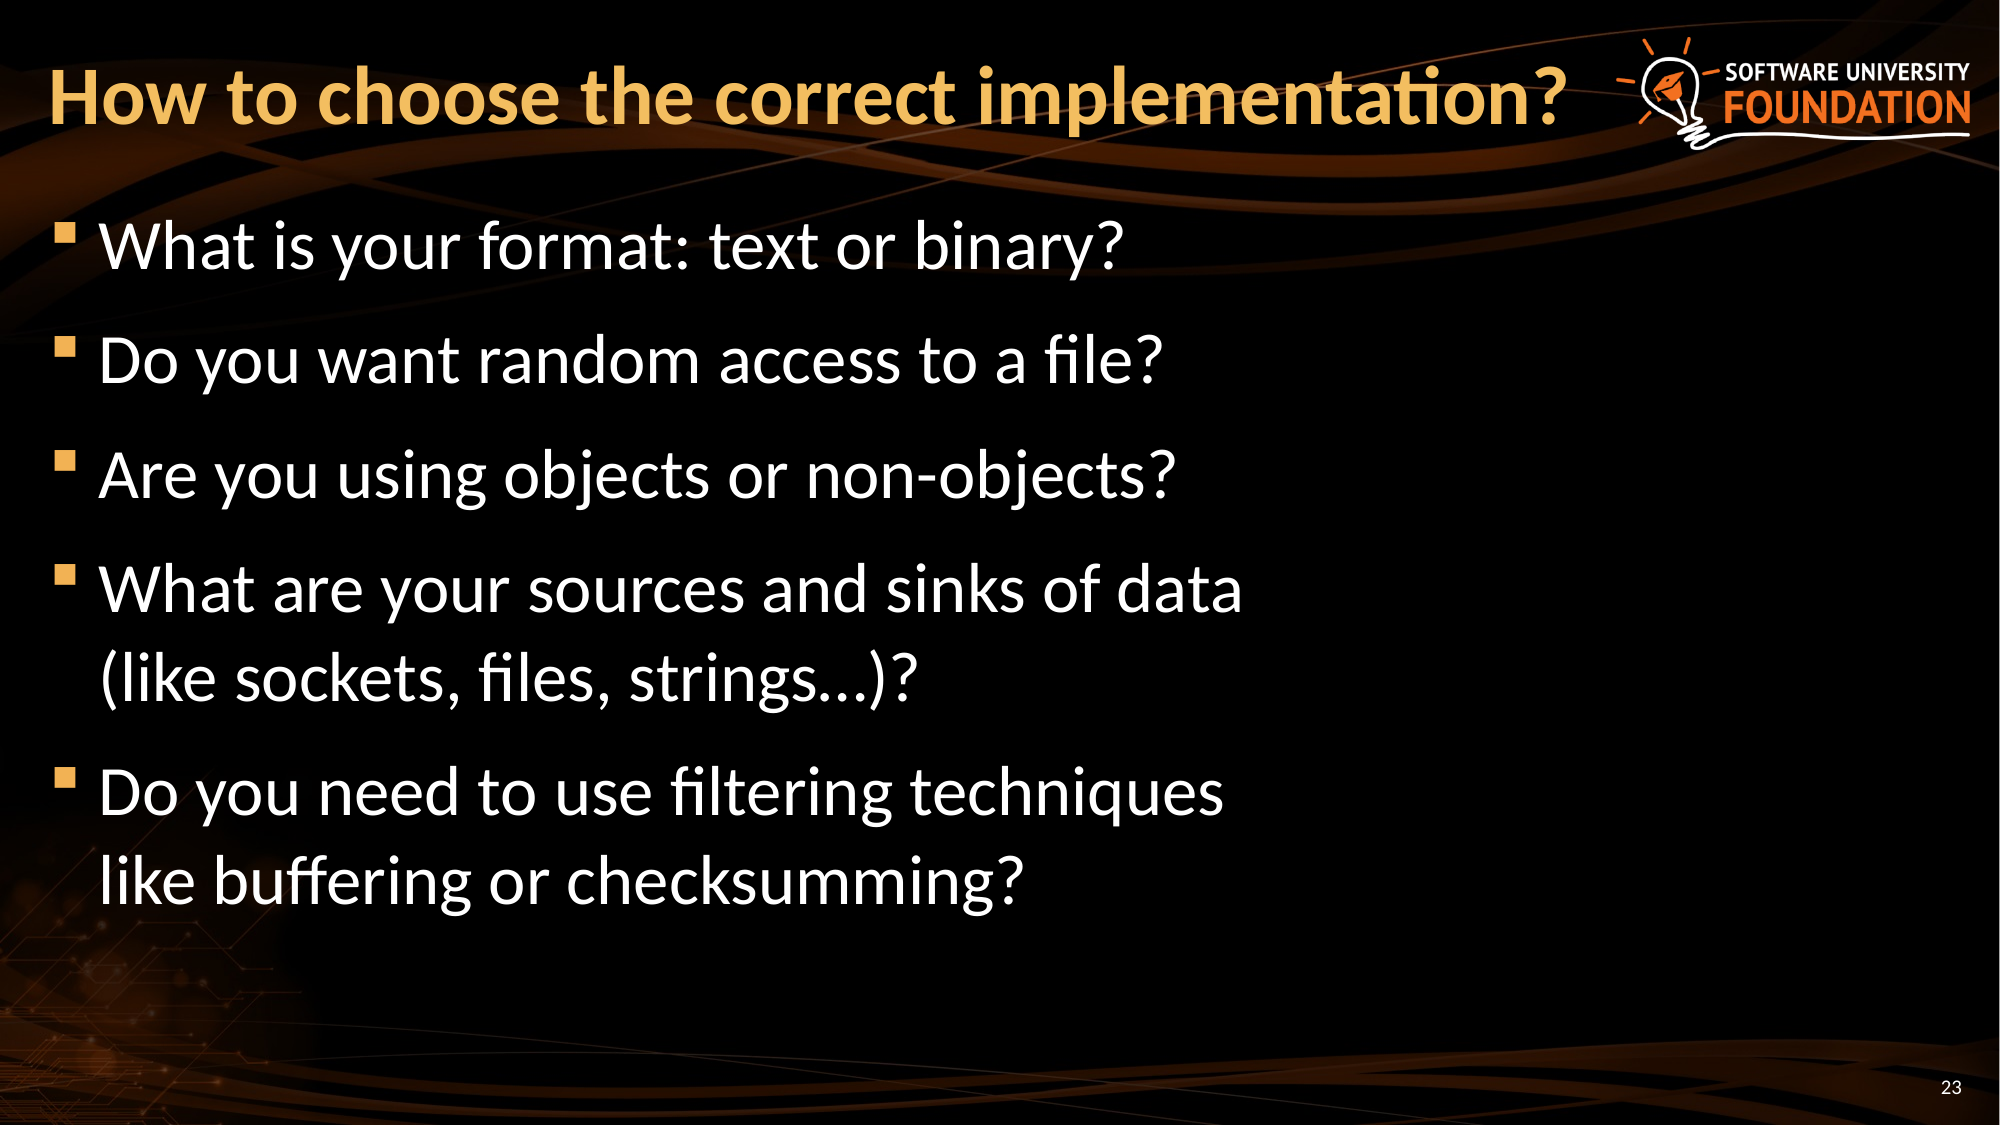

# How to choose the correct implementation?
What is your format: text or binary?
Do you want random access to a file?
Are you using objects or non-objects?
What are your sources and sinks of data
(like sockets, files, strings…)?
Do you need to use filtering techniques
like buffering or checksumming?
23